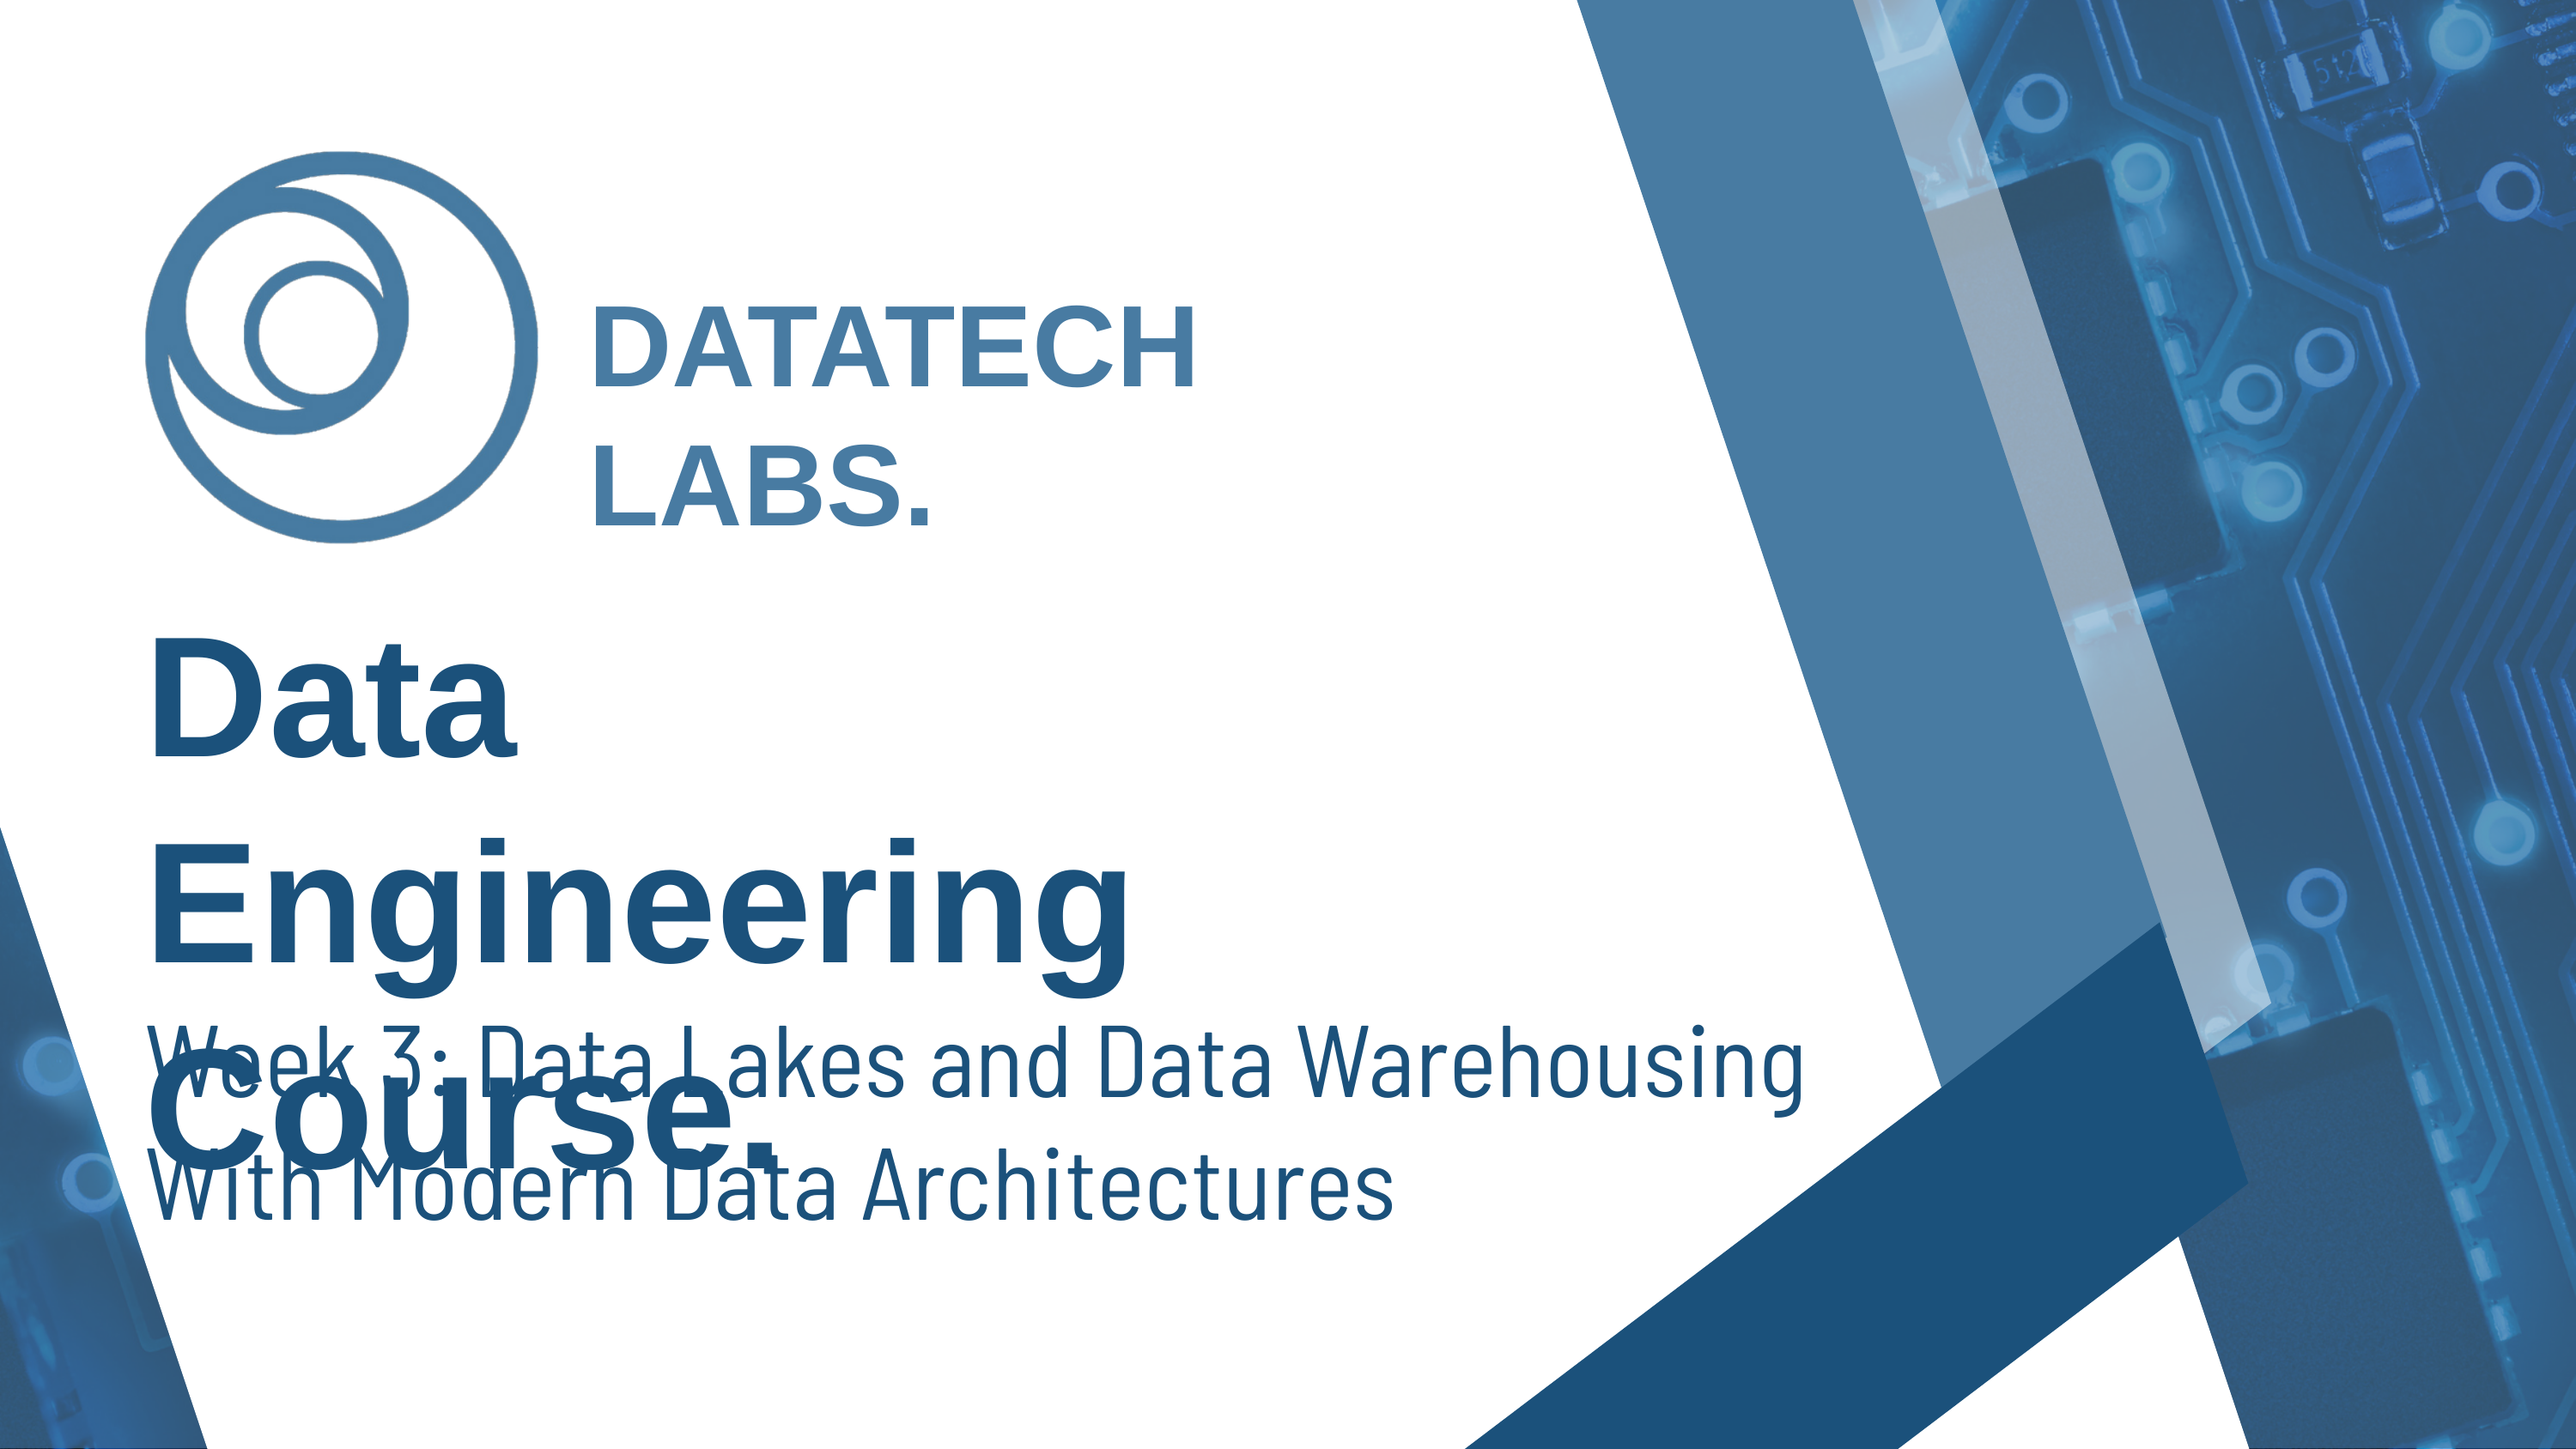

DATATECH LABS.

Data Engineering Course.
Week 3: Data Lakes and Data Warehousing With Modern Data Architectures